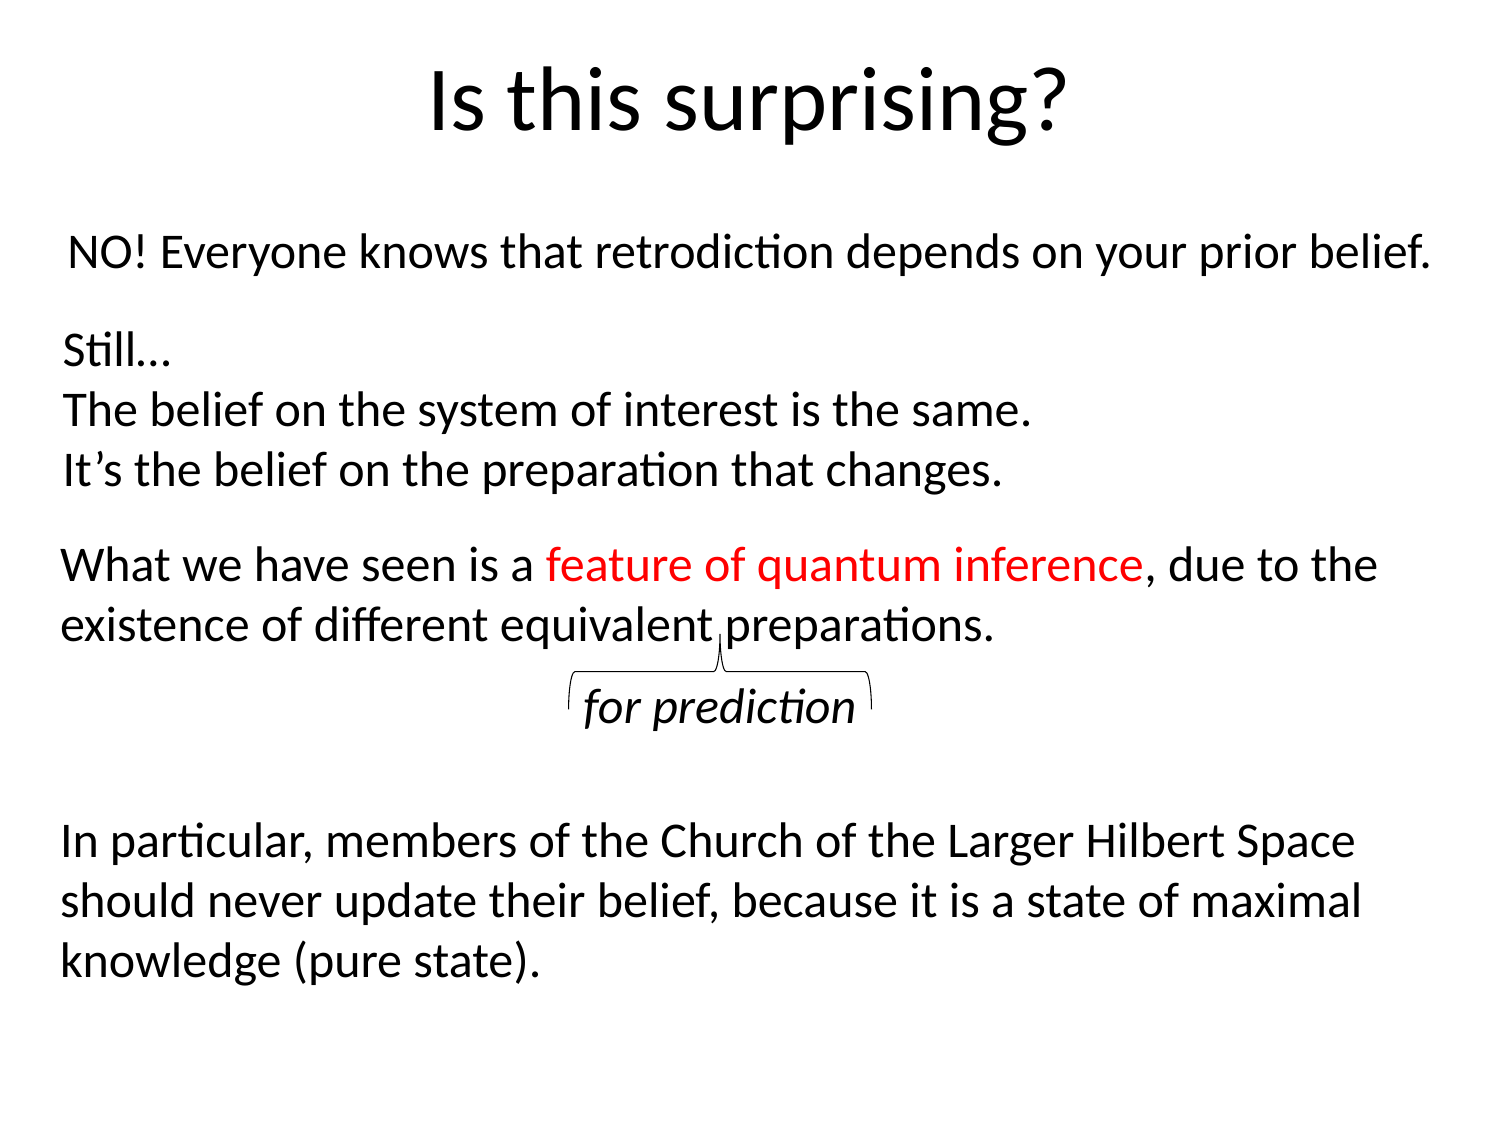

# Is this surprising?
NO! Everyone knows that retrodiction depends on your prior belief.
Still…
The belief on the system of interest is the same.
It’s the belief on the preparation that changes.
What we have seen is a feature of quantum inference, due to the existence of different equivalent preparations.

for prediction
In particular, members of the Church of the Larger Hilbert Space should never update their belief, because it is a state of maximal knowledge (pure state).